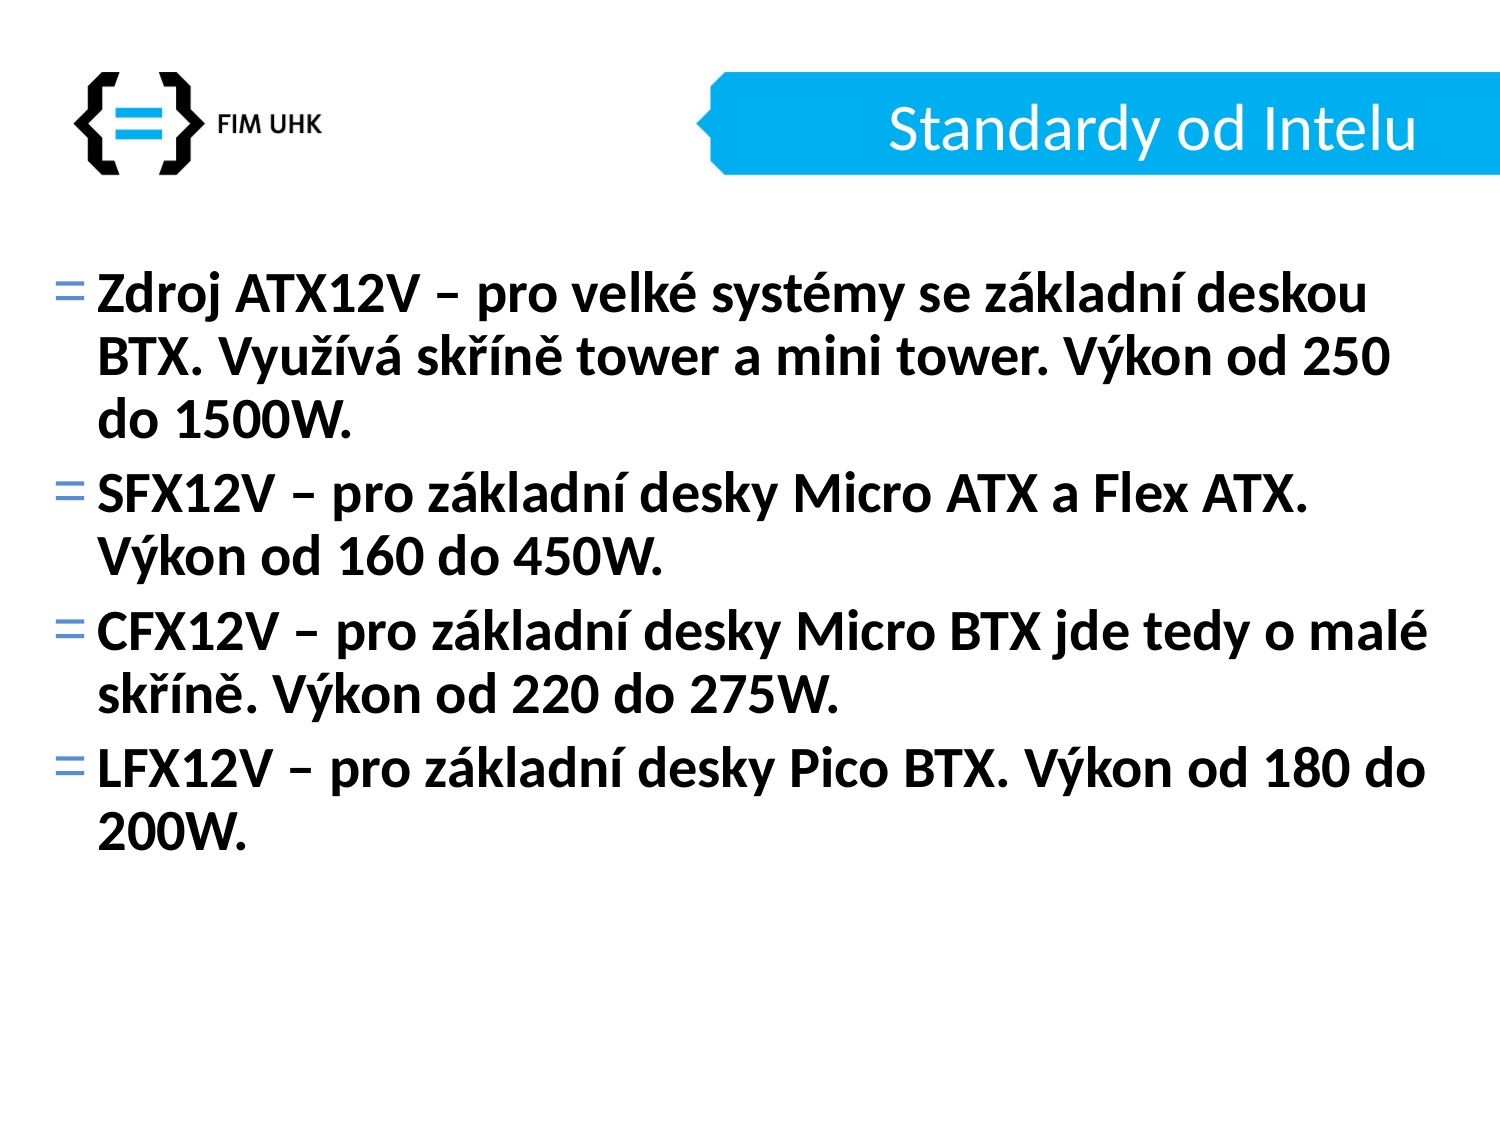

# Standardy od Intelu
Zdroj ATX12V – pro velké systémy se základní deskou BTX. Využívá skříně tower a mini tower. Výkon od 250 do 1500W.
SFX12V – pro základní desky Micro ATX a Flex ATX. Výkon od 160 do 450W.
CFX12V – pro základní desky Micro BTX jde tedy o malé skříně. Výkon od 220 do 275W.
LFX12V – pro základní desky Pico BTX. Výkon od 180 do 200W.